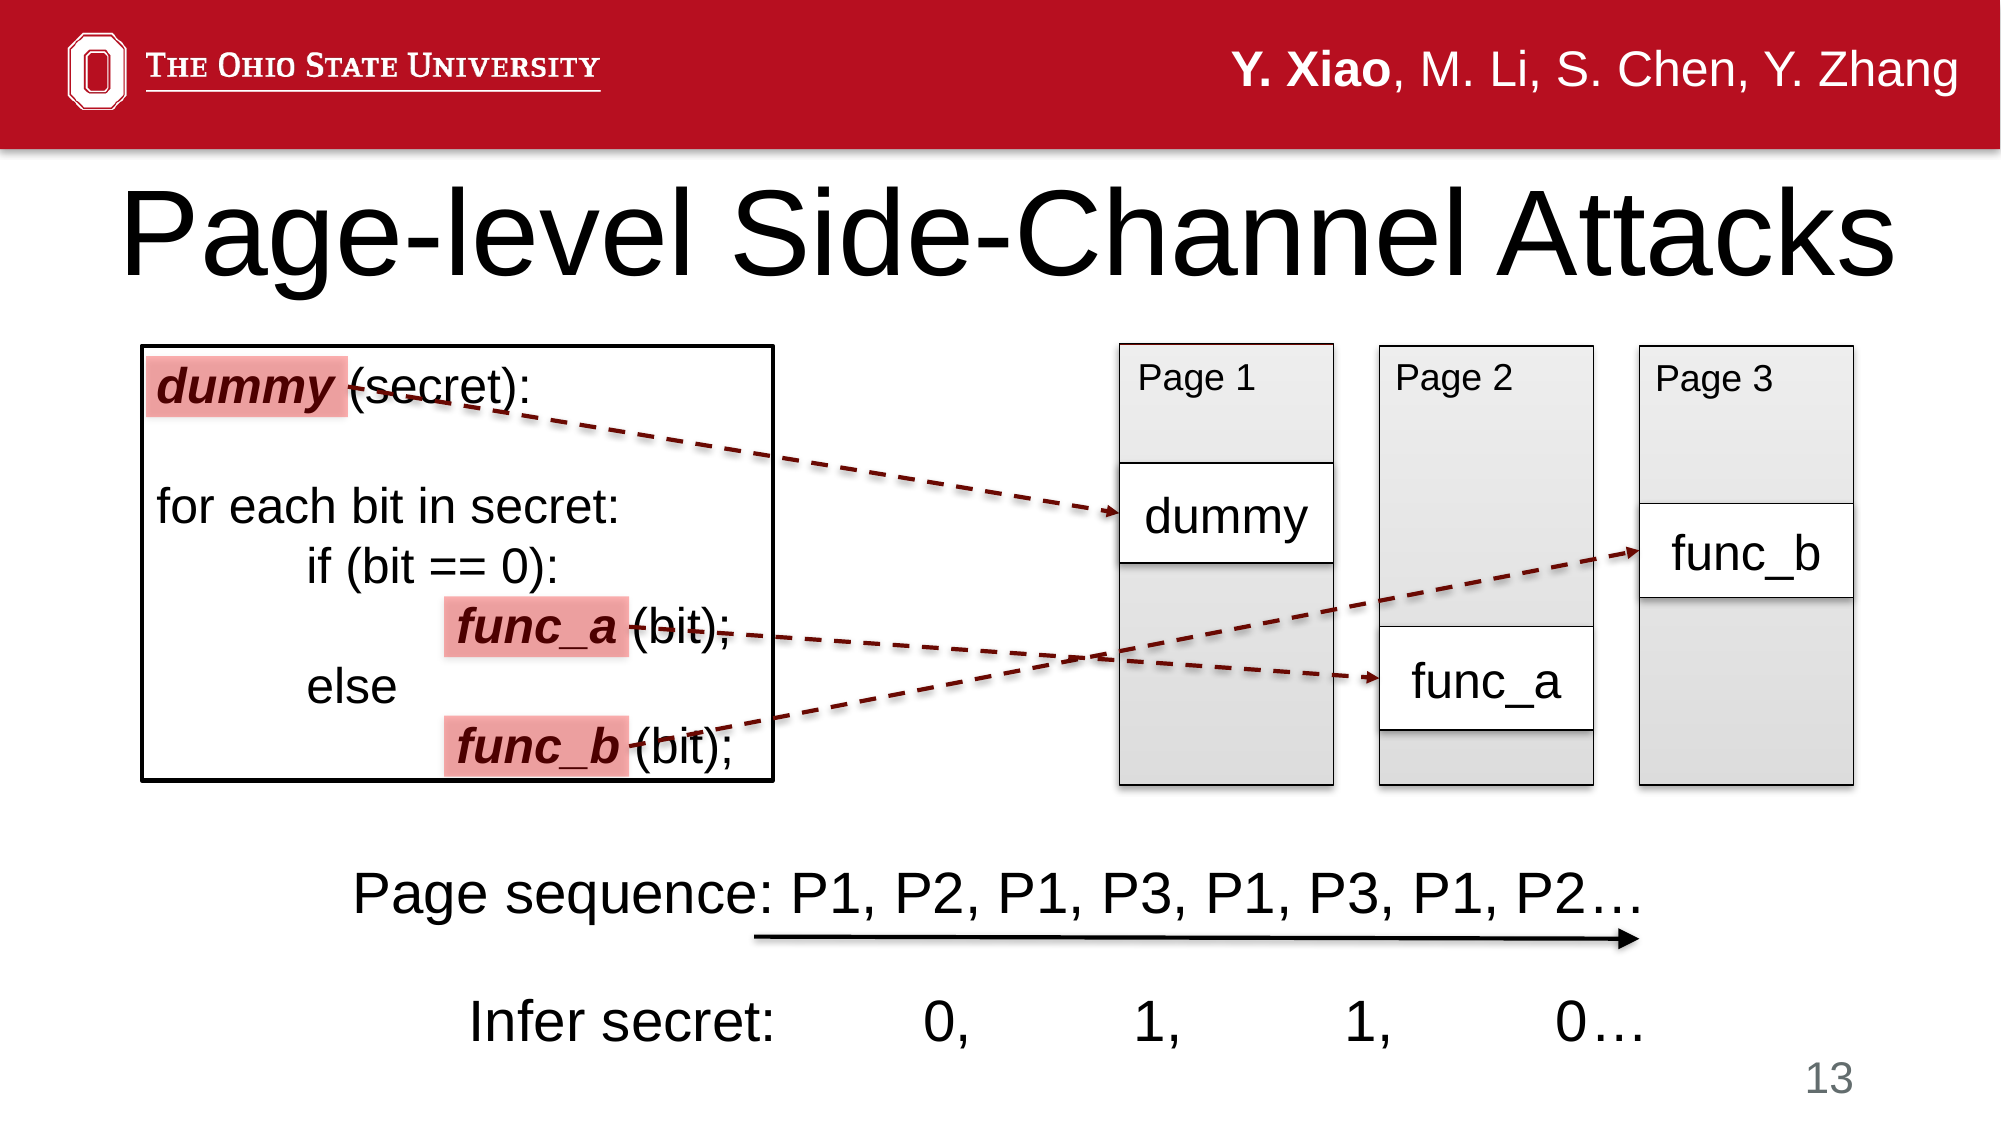

Y. Xiao, M. Li, S. Chen, Y. Zhang
Page-level Side-Channel Attacks

Page 1
dummy
dummy (secret):

for each bit in secret:
	if (bit == 0):
		func_a (bit);
	else
		func_b (bit);

Page 2
func_a

Page 3
func_b

Page sequence: P1, P2, P1, P3, P1, P3, P1, P2…
Infer secret:         0,          1,          1,          0…